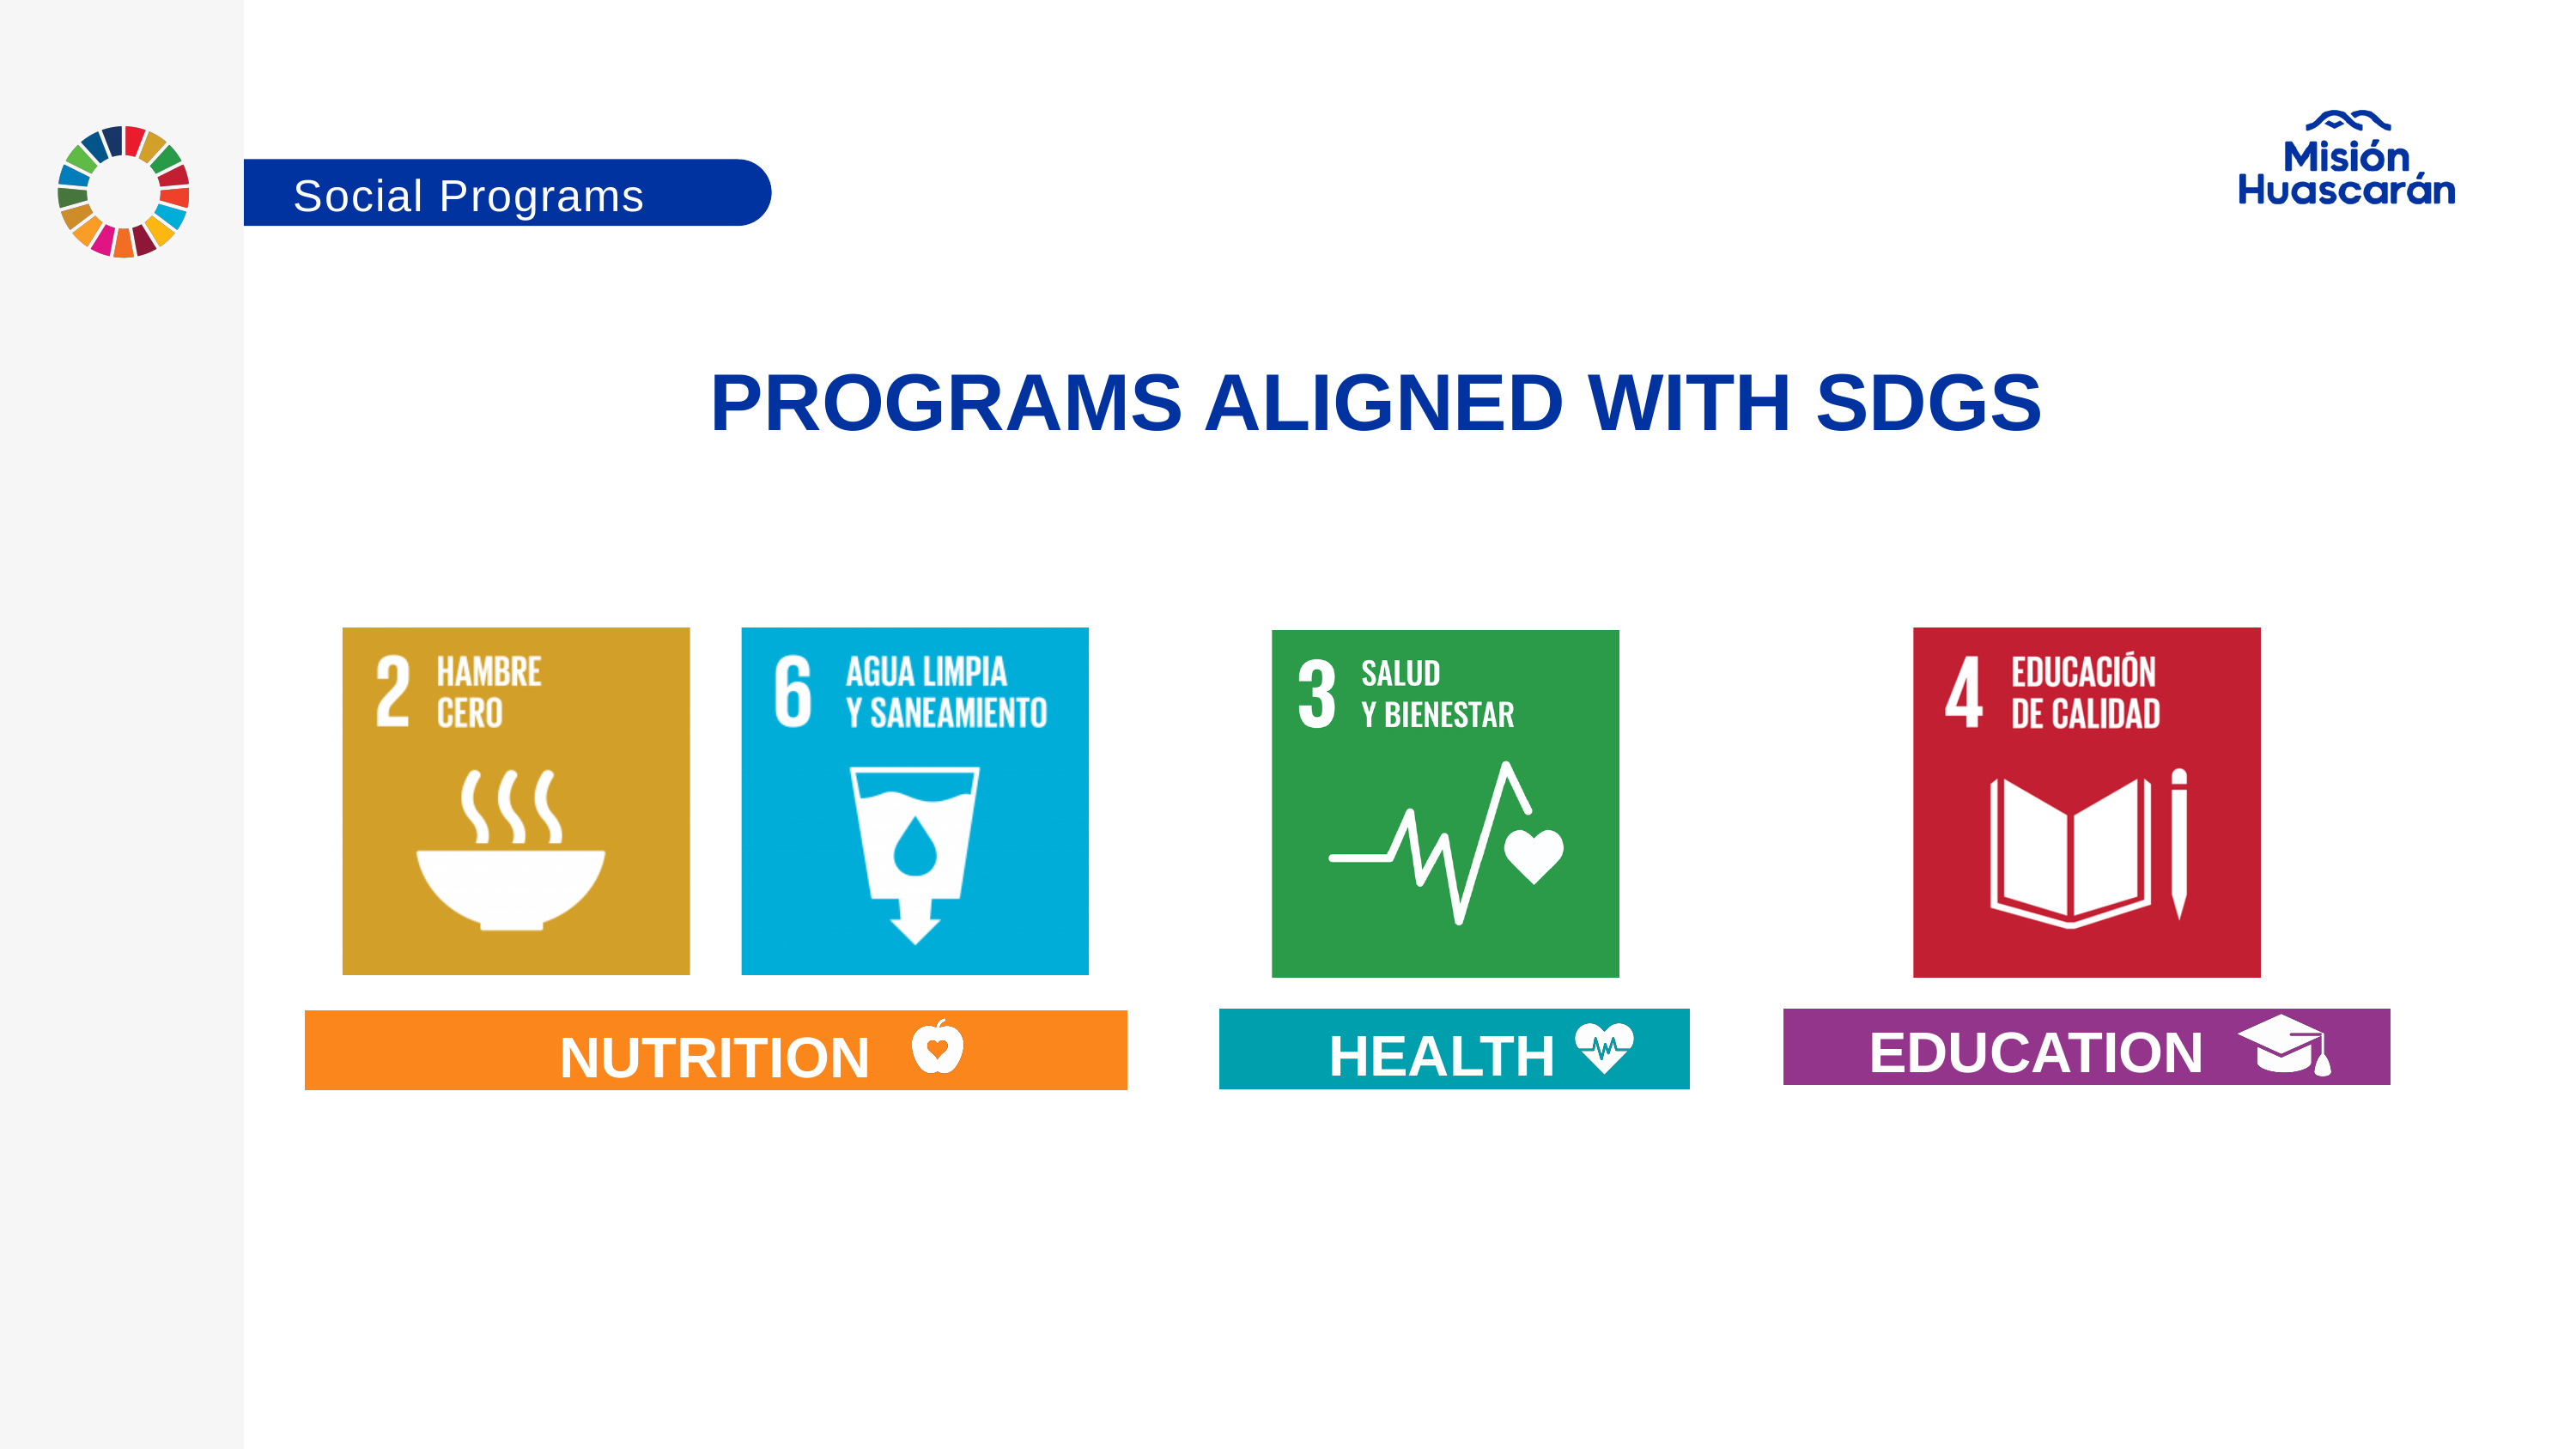

Social Programs

PROGRAMS ALIGNED WITH SDGS

EDUCATION
HEALTH
NUTRITION